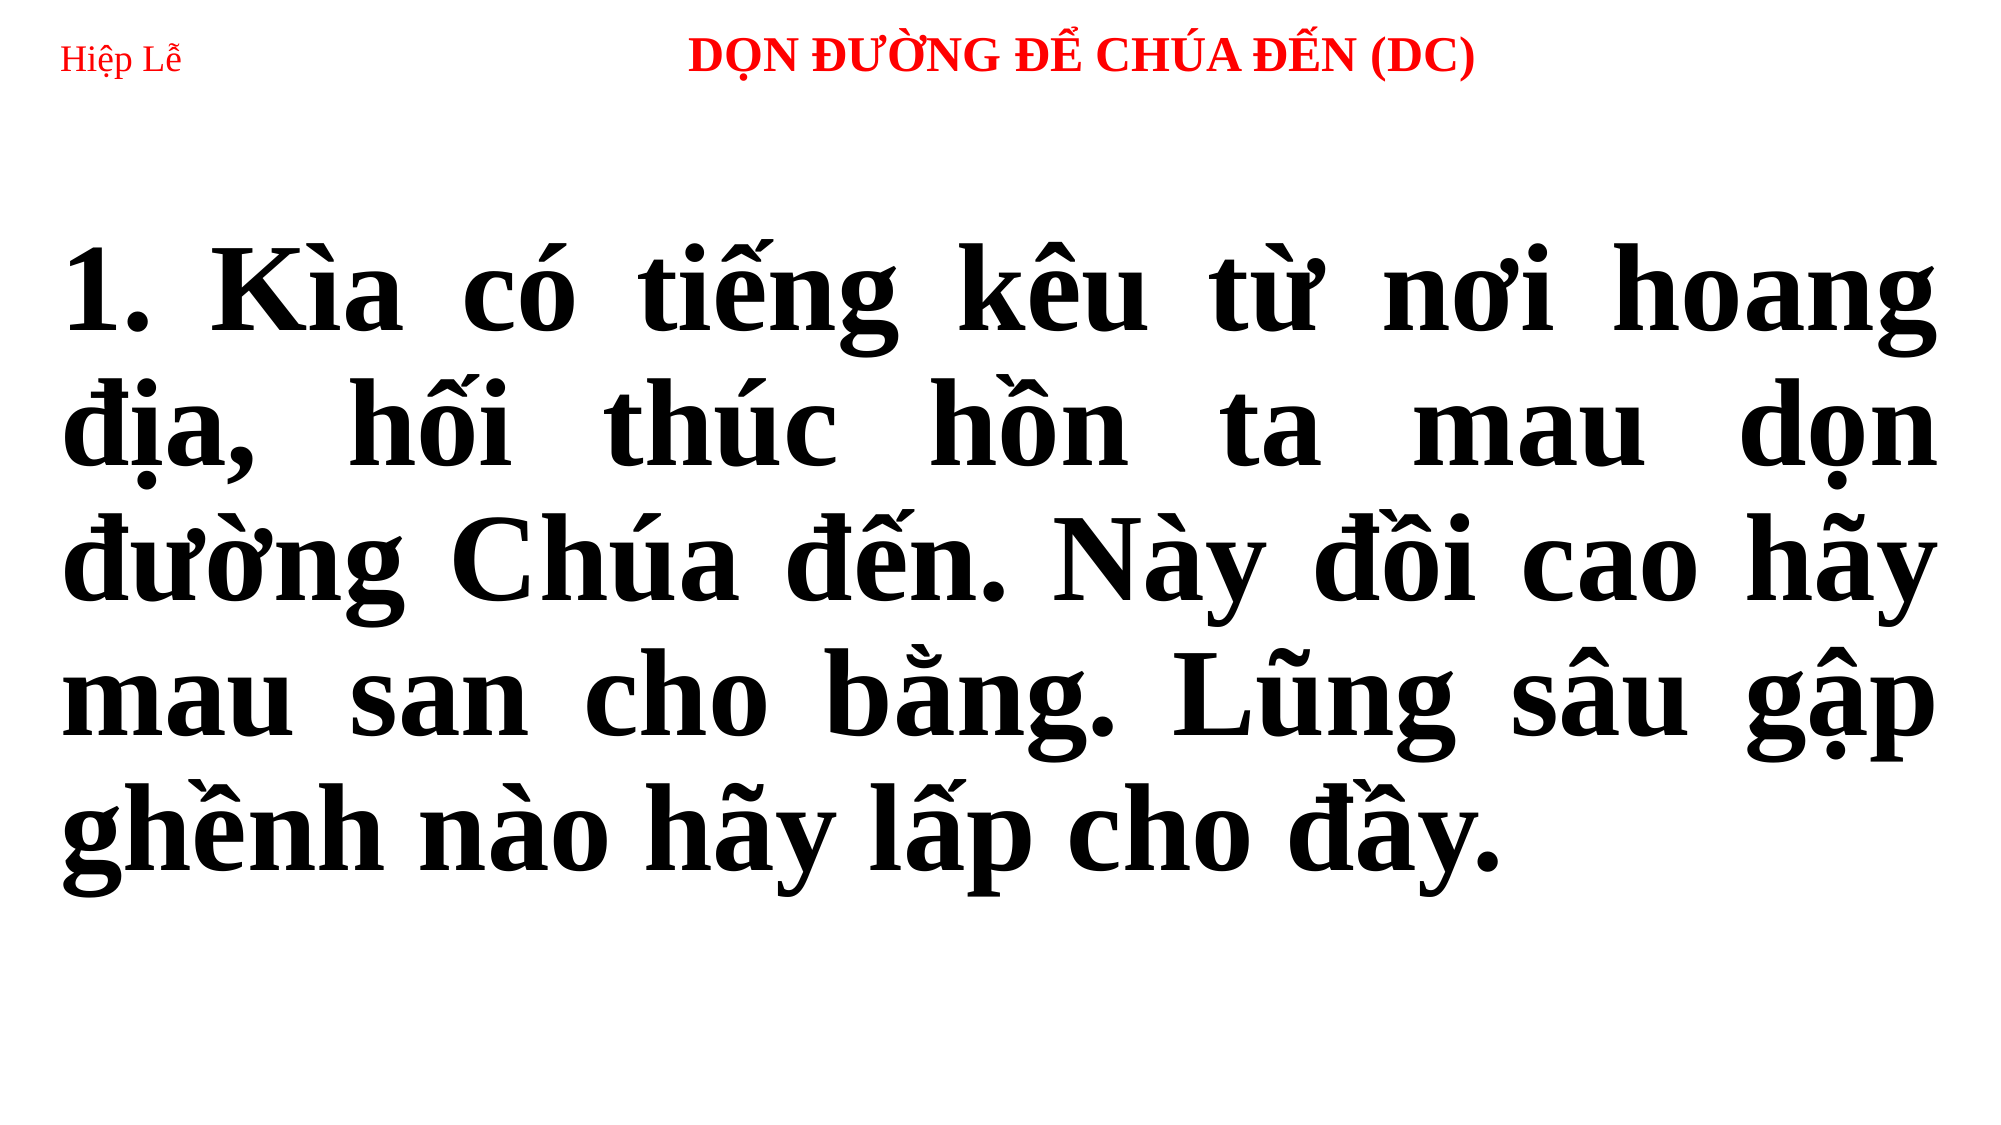

# Hiệp Lễ                                       	   DỌN ĐƯỜNG ĐỂ CHÚA ĐẾN (DC)
1. Kìa có tiếng kêu từ nơi hoang địa, hối thúc hồn ta mau dọn đường Chúa đến. Này đồi cao hãy mau san cho bằng. Lũng sâu gập ghềnh nào hãy lấp cho đầy.